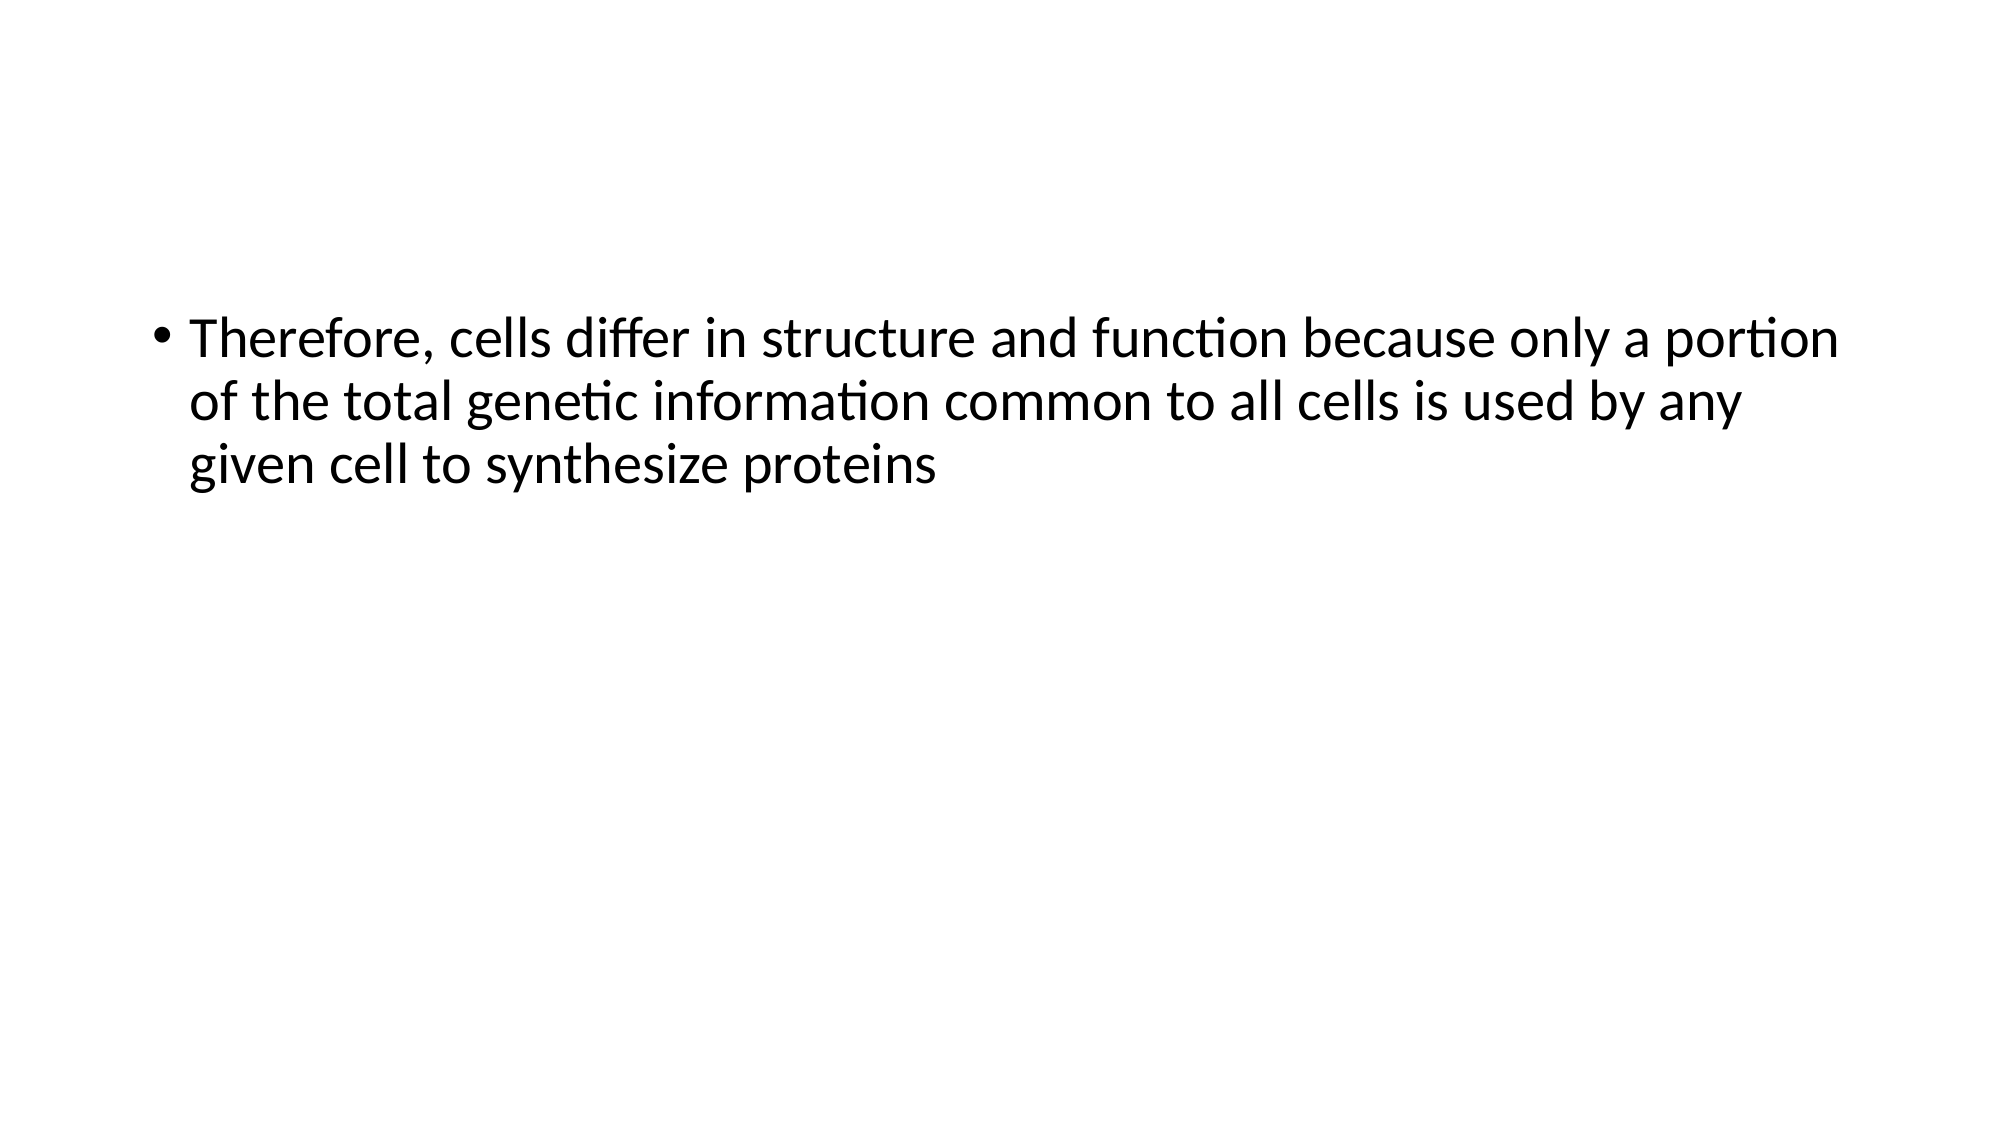

#
Therefore, cells differ in structure and function because only a portion of the total genetic information common to all cells is used by any given cell to synthesize proteins